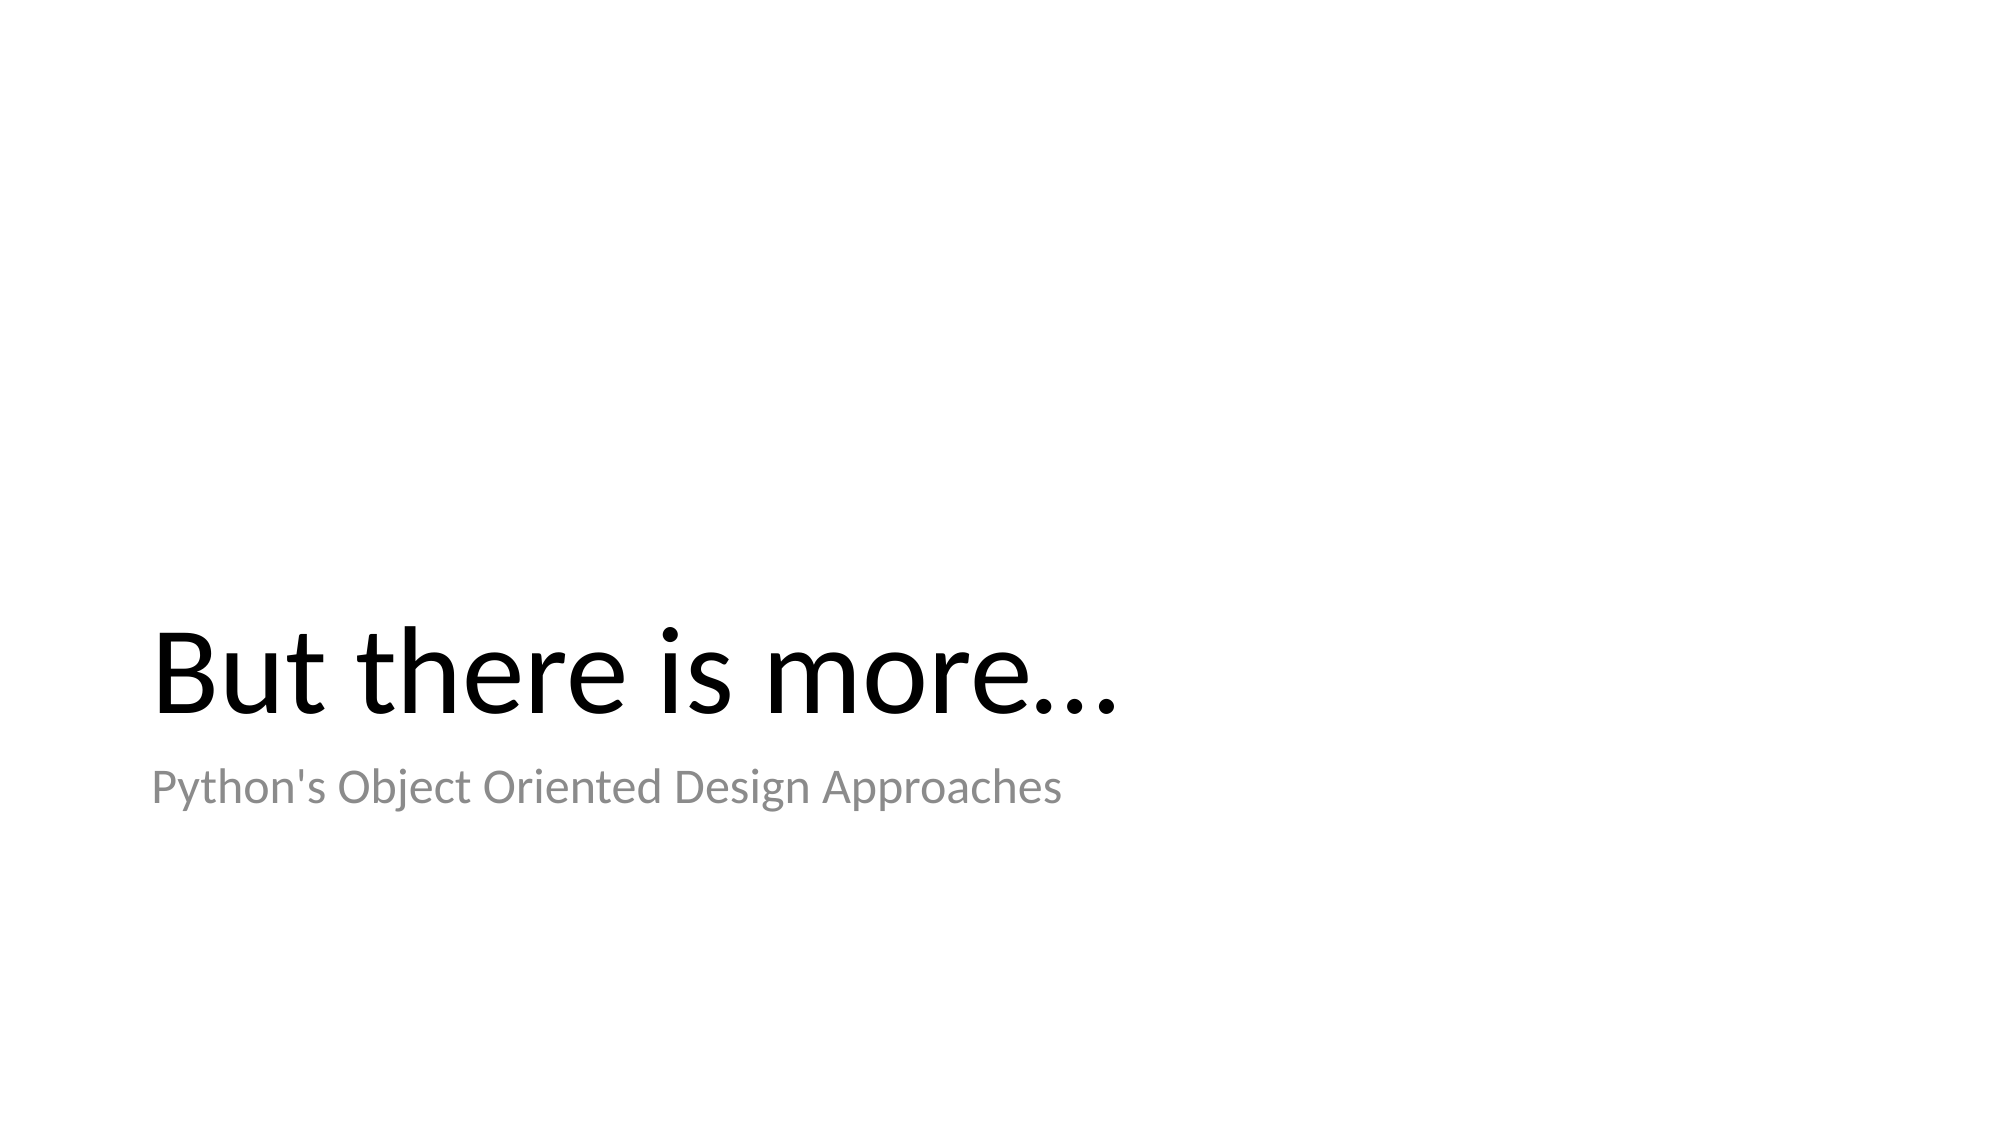

# But there is more…
Python's Object Oriented Design Approaches